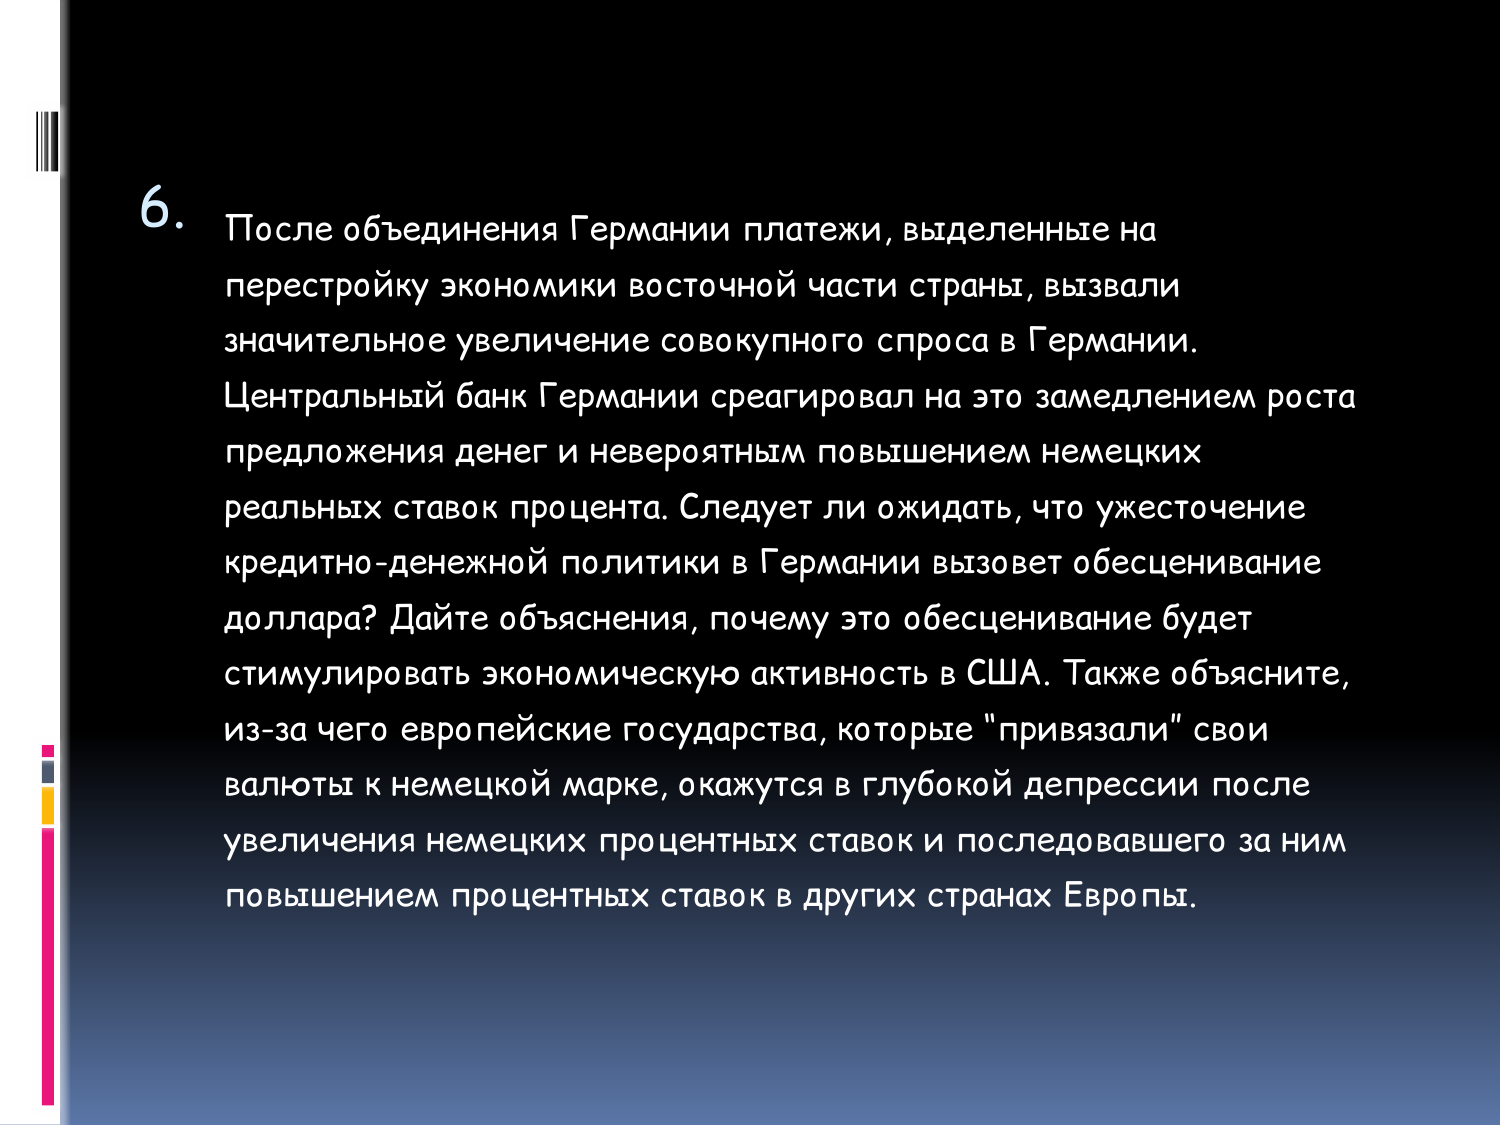

После объединения Германии платежи, выделенные на перестройку экономики восточной части страны, вызвали значительное увеличение совокупного спроса в Германии. Центральный банк Германии среагировал на это замедлением роста предложения денег и невероятным повышением немецких реальных ставок процента. Следует ли ожидать, что ужесточение кредитно-денежной политики в Германии вызовет обесценивание доллара? Дайте объяснения, почему это обесценивание будет стимулировать экономическую активность в США. Также объясните, из-за чего европейские государства, которые “привязали” свои валюты к немецкой марке, окажутся в глубокой депрессии после увеличения немецких процентных ставок и последовавшего за ним повышением процентных ставок в других странах Европы.